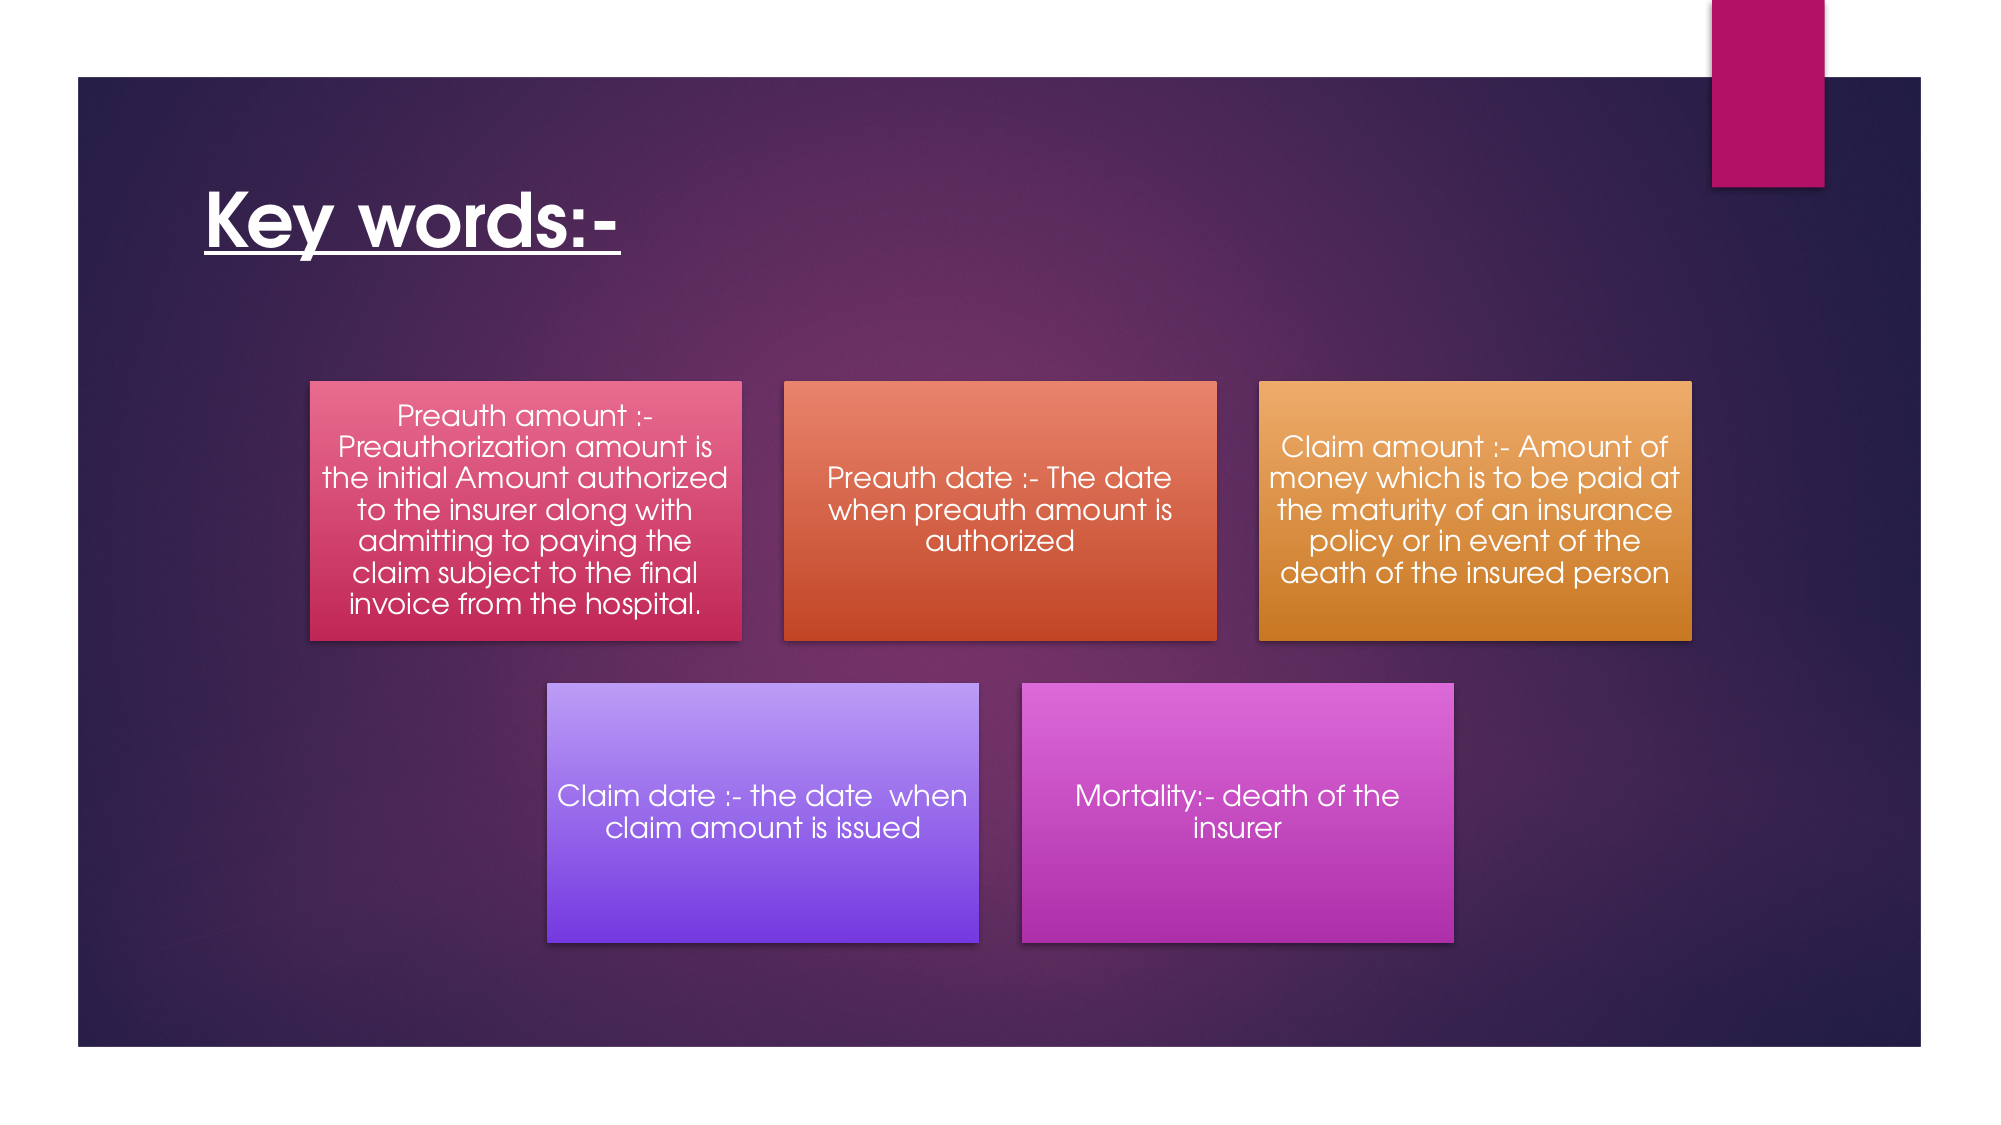

# Key words:-
Preauth amount :- Preauthorization amount is the initial Amount authorized to the insurer along with admitting to paying the claim subject to the final invoice from the hospital.
Preauth date :- The date when preauth amount is authorized
Claim amount :- Amount of money which is to be paid at the maturity of an insurance policy or in event of the death of the insured person
Claim date :- the date  when claim amount is issued
Mortality:- death of the insurer